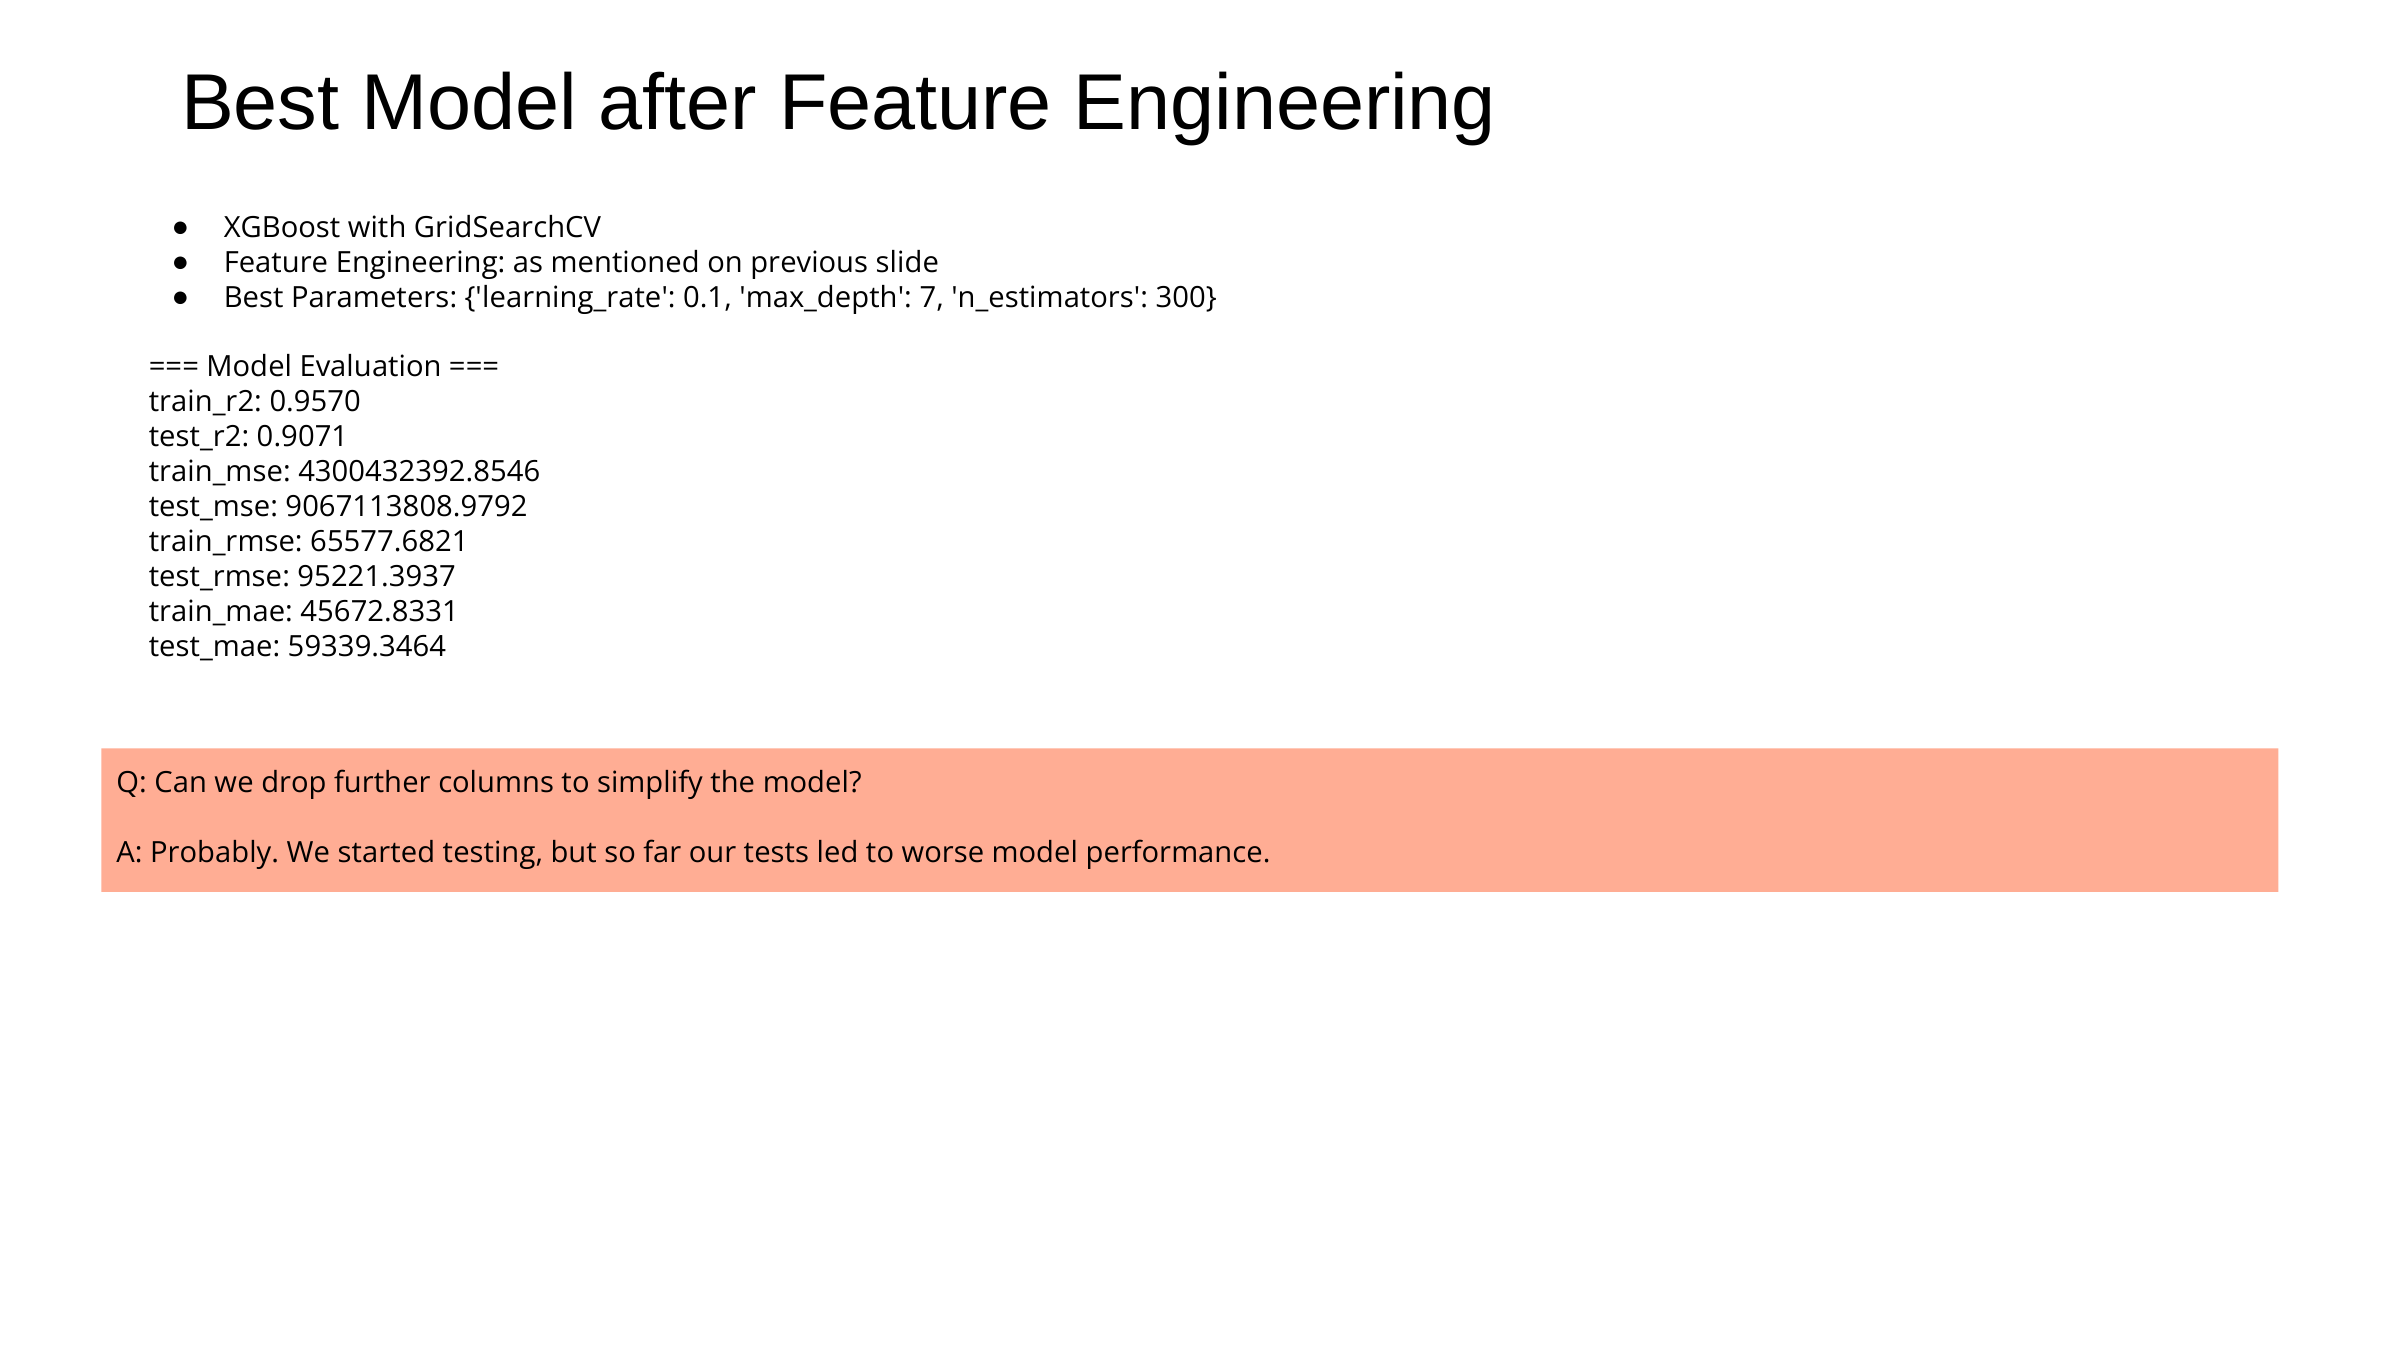

Best Model after Feature Engineering

XGBoost with GridSearchCV
Feature Engineering: as mentioned on previous slide
Best Parameters: {'learning_rate': 0.1, 'max_depth': 7, 'n_estimators': 300}

=== Model Evaluation ===
train_r2: 0.9570
test_r2: 0.9071
train_mse: 4300432392.8546
test_mse: 9067113808.9792
train_rmse: 65577.6821
test_rmse: 95221.3937
train_mae: 45672.8331
test_mae: 59339.3464

Q: Can we drop further columns to simplify the model?

A: Probably. We started testing, but so far our tests led to worse model performance.